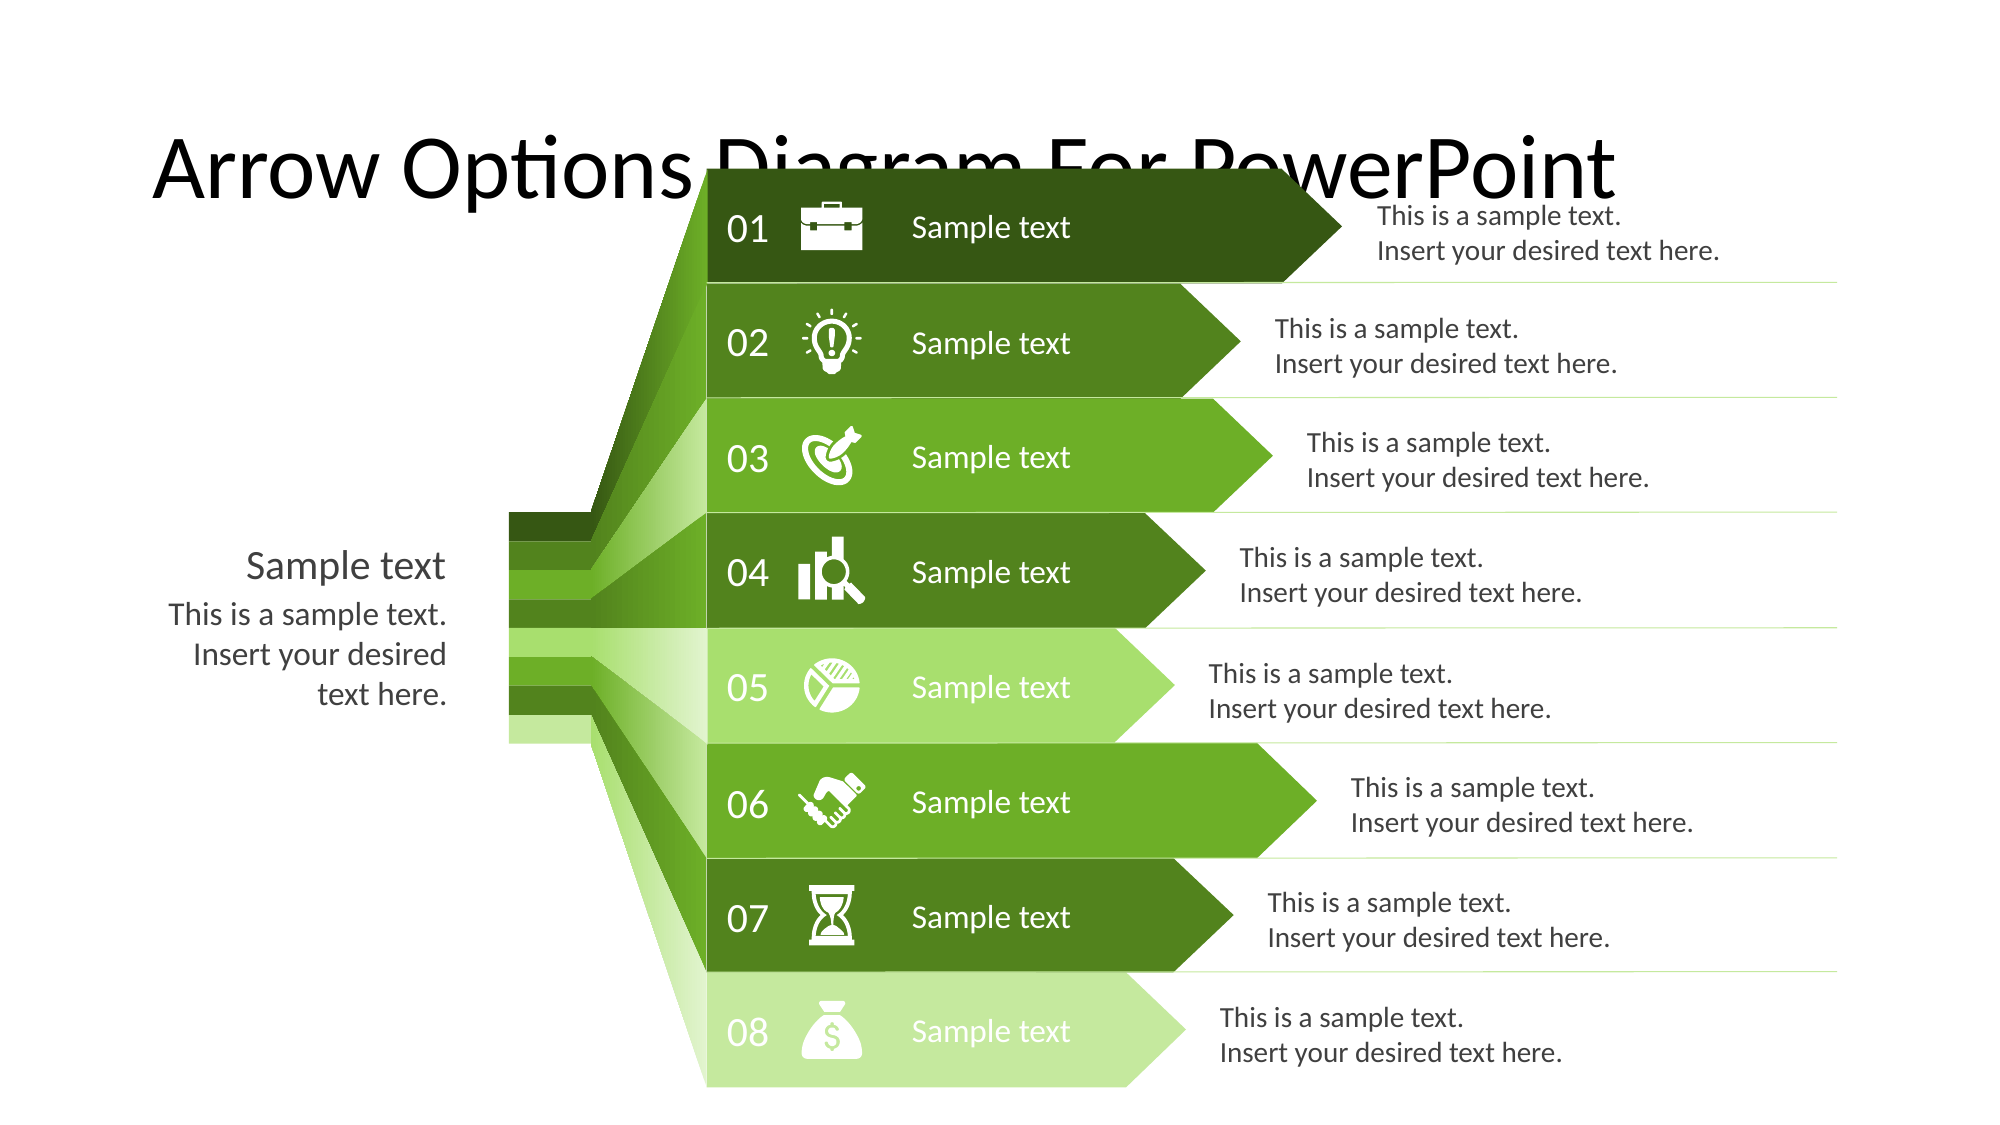

# Arrow Options Diagram For PowerPoint

This is a sample text.
Insert your desired text here.
01
Sample text

This is a sample text.
Insert your desired text here.
02

Sample text

This is a sample text.
Insert your desired text here.
03

Sample text

Sample text
This is a sample text.
Insert your desired text here.

04

Sample text

This is a sample text.
Insert your desired
text here.

This is a sample text.
Insert your desired text here.
05

Sample text

This is a sample text.
Insert your desired text here.
06
Sample text

This is a sample text.
Insert your desired text here.
07

Sample text

This is a sample text.
Insert your desired text here.
08

Sample text